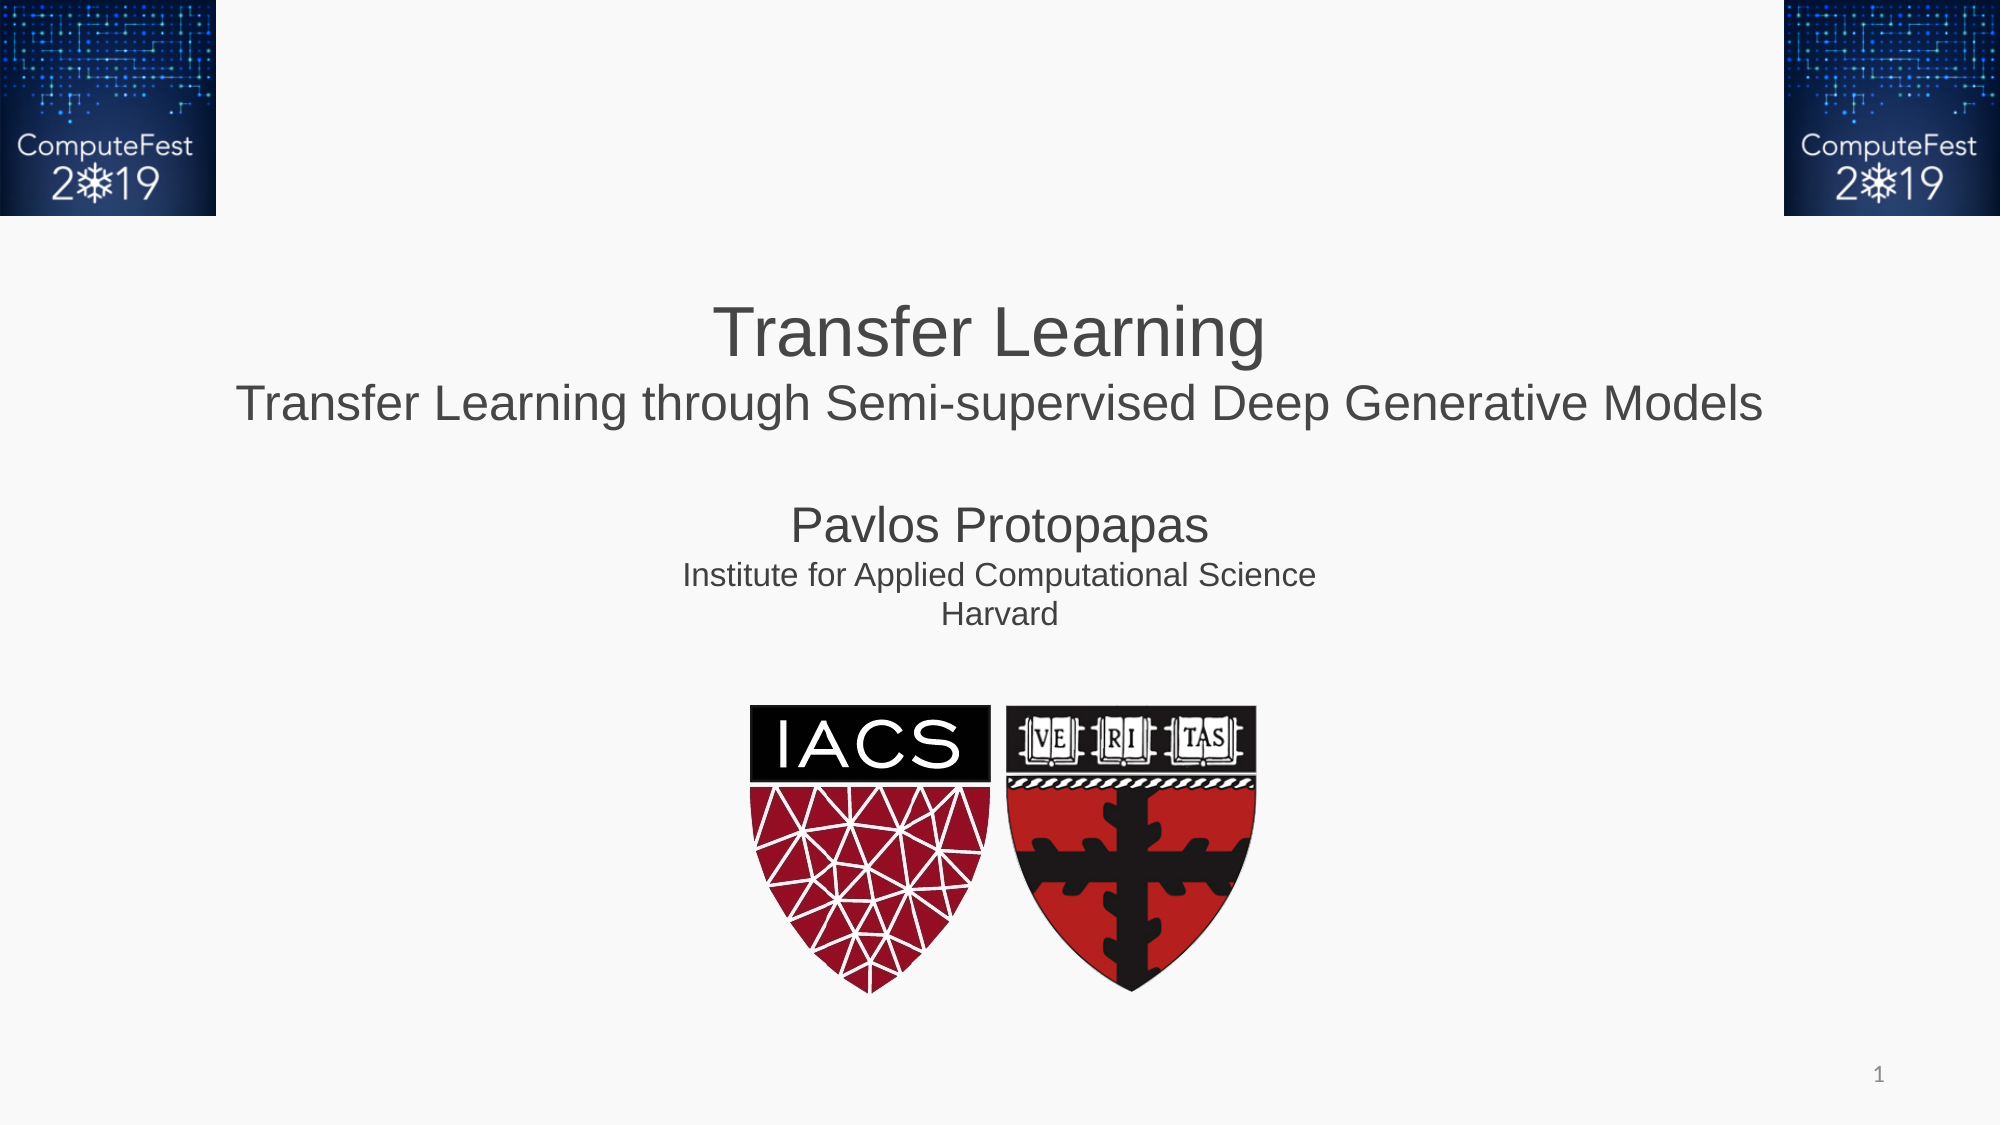

# Transfer Learning Transfer Learning through Semi-supervised Deep Generative Models
1